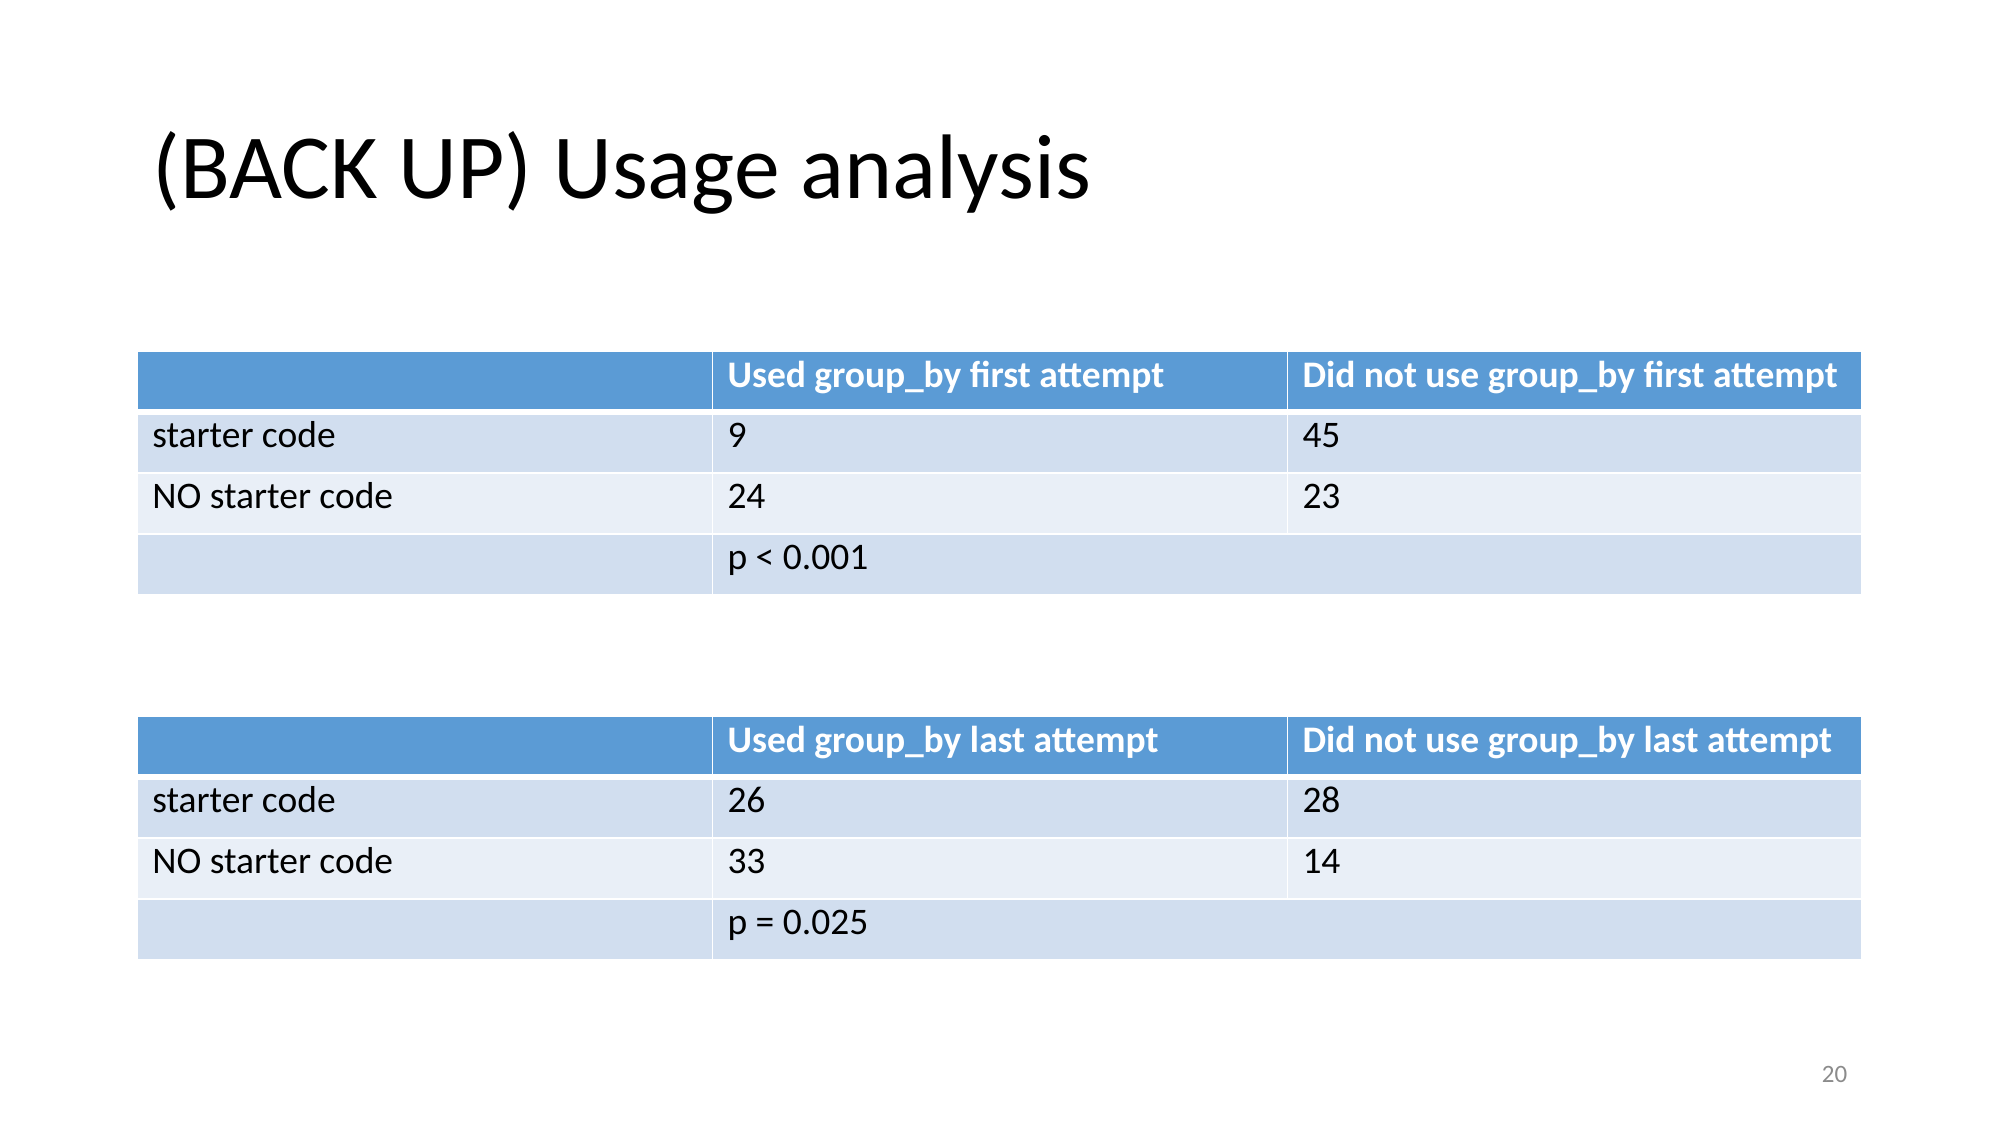

# (BACK UP) Usage analysis
|  | Used group\_by first attempt | Did not use group\_by first attempt |
| --- | --- | --- |
| starter code | 9 | 45 |
| NO starter code | 24 | 23 |
|  | p < 0.001 |  |
|  | Used group\_by last attempt | Did not use group\_by last attempt |
| --- | --- | --- |
| starter code | 26 | 28 |
| NO starter code | 33 | 14 |
|  | p = 0.025 |  |
20